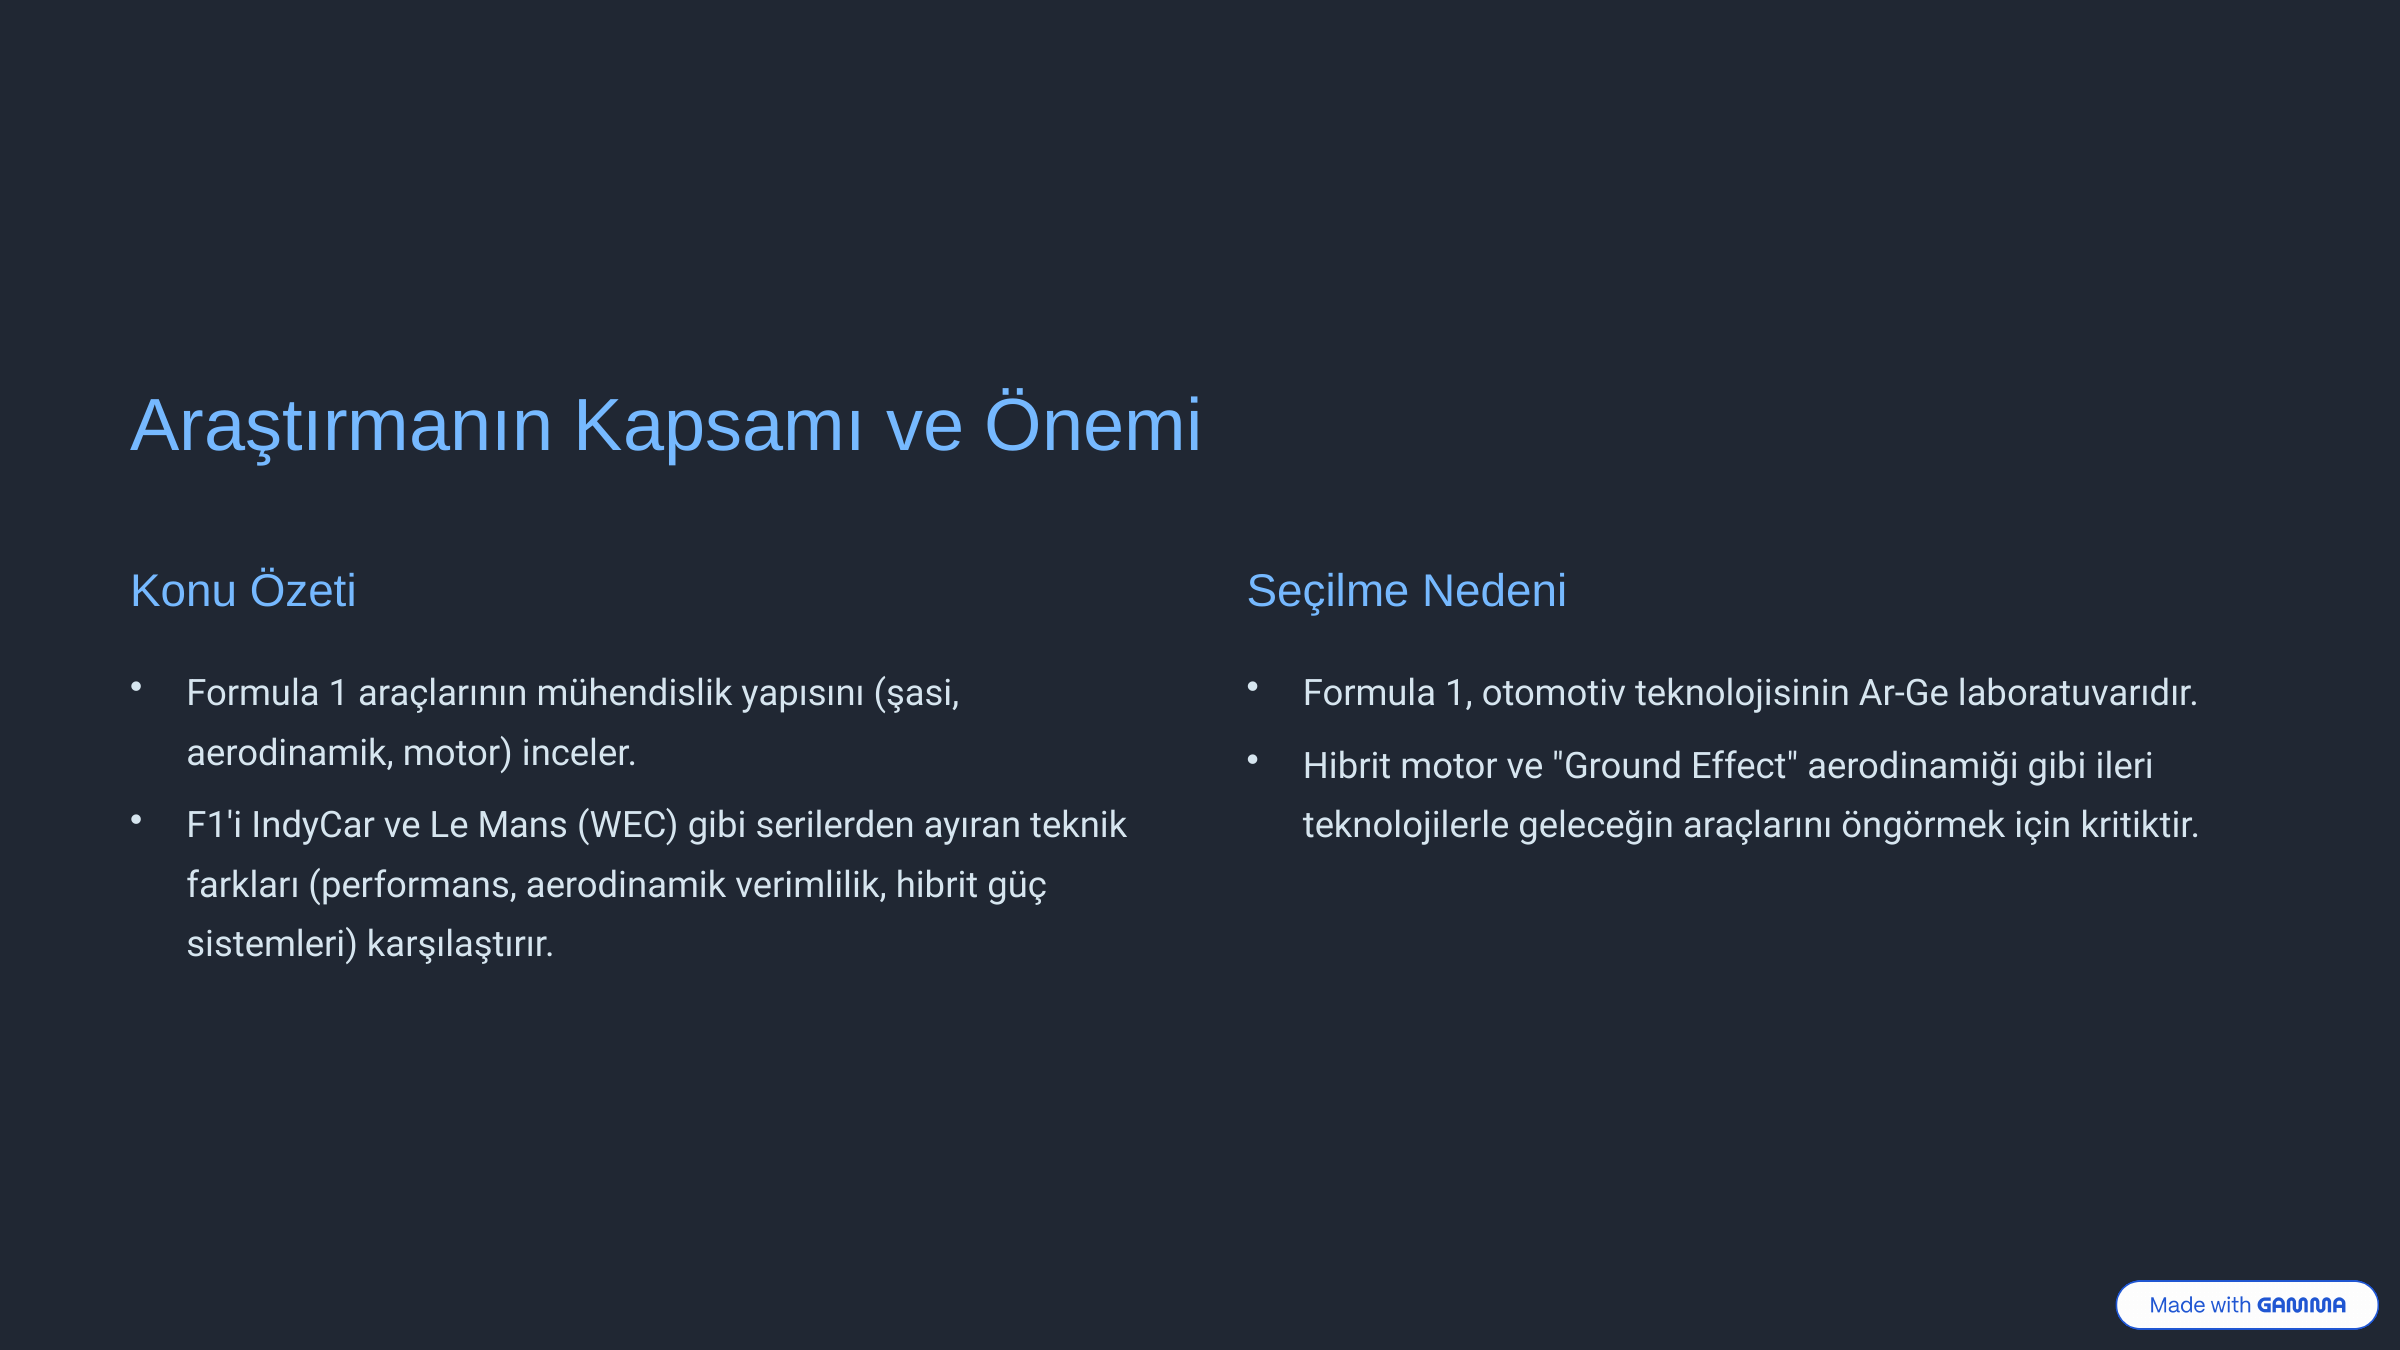

Araştırmanın Kapsamı ve Önemi
Konu Özeti
Seçilme Nedeni
Formula 1 araçlarının mühendislik yapısını (şasi, aerodinamik, motor) inceler.
Formula 1, otomotiv teknolojisinin Ar-Ge laboratuvarıdır.
Hibrit motor ve "Ground Effect" aerodinamiği gibi ileri teknolojilerle geleceğin araçlarını öngörmek için kritiktir.
F1'i IndyCar ve Le Mans (WEC) gibi serilerden ayıran teknik farkları (performans, aerodinamik verimlilik, hibrit güç sistemleri) karşılaştırır.